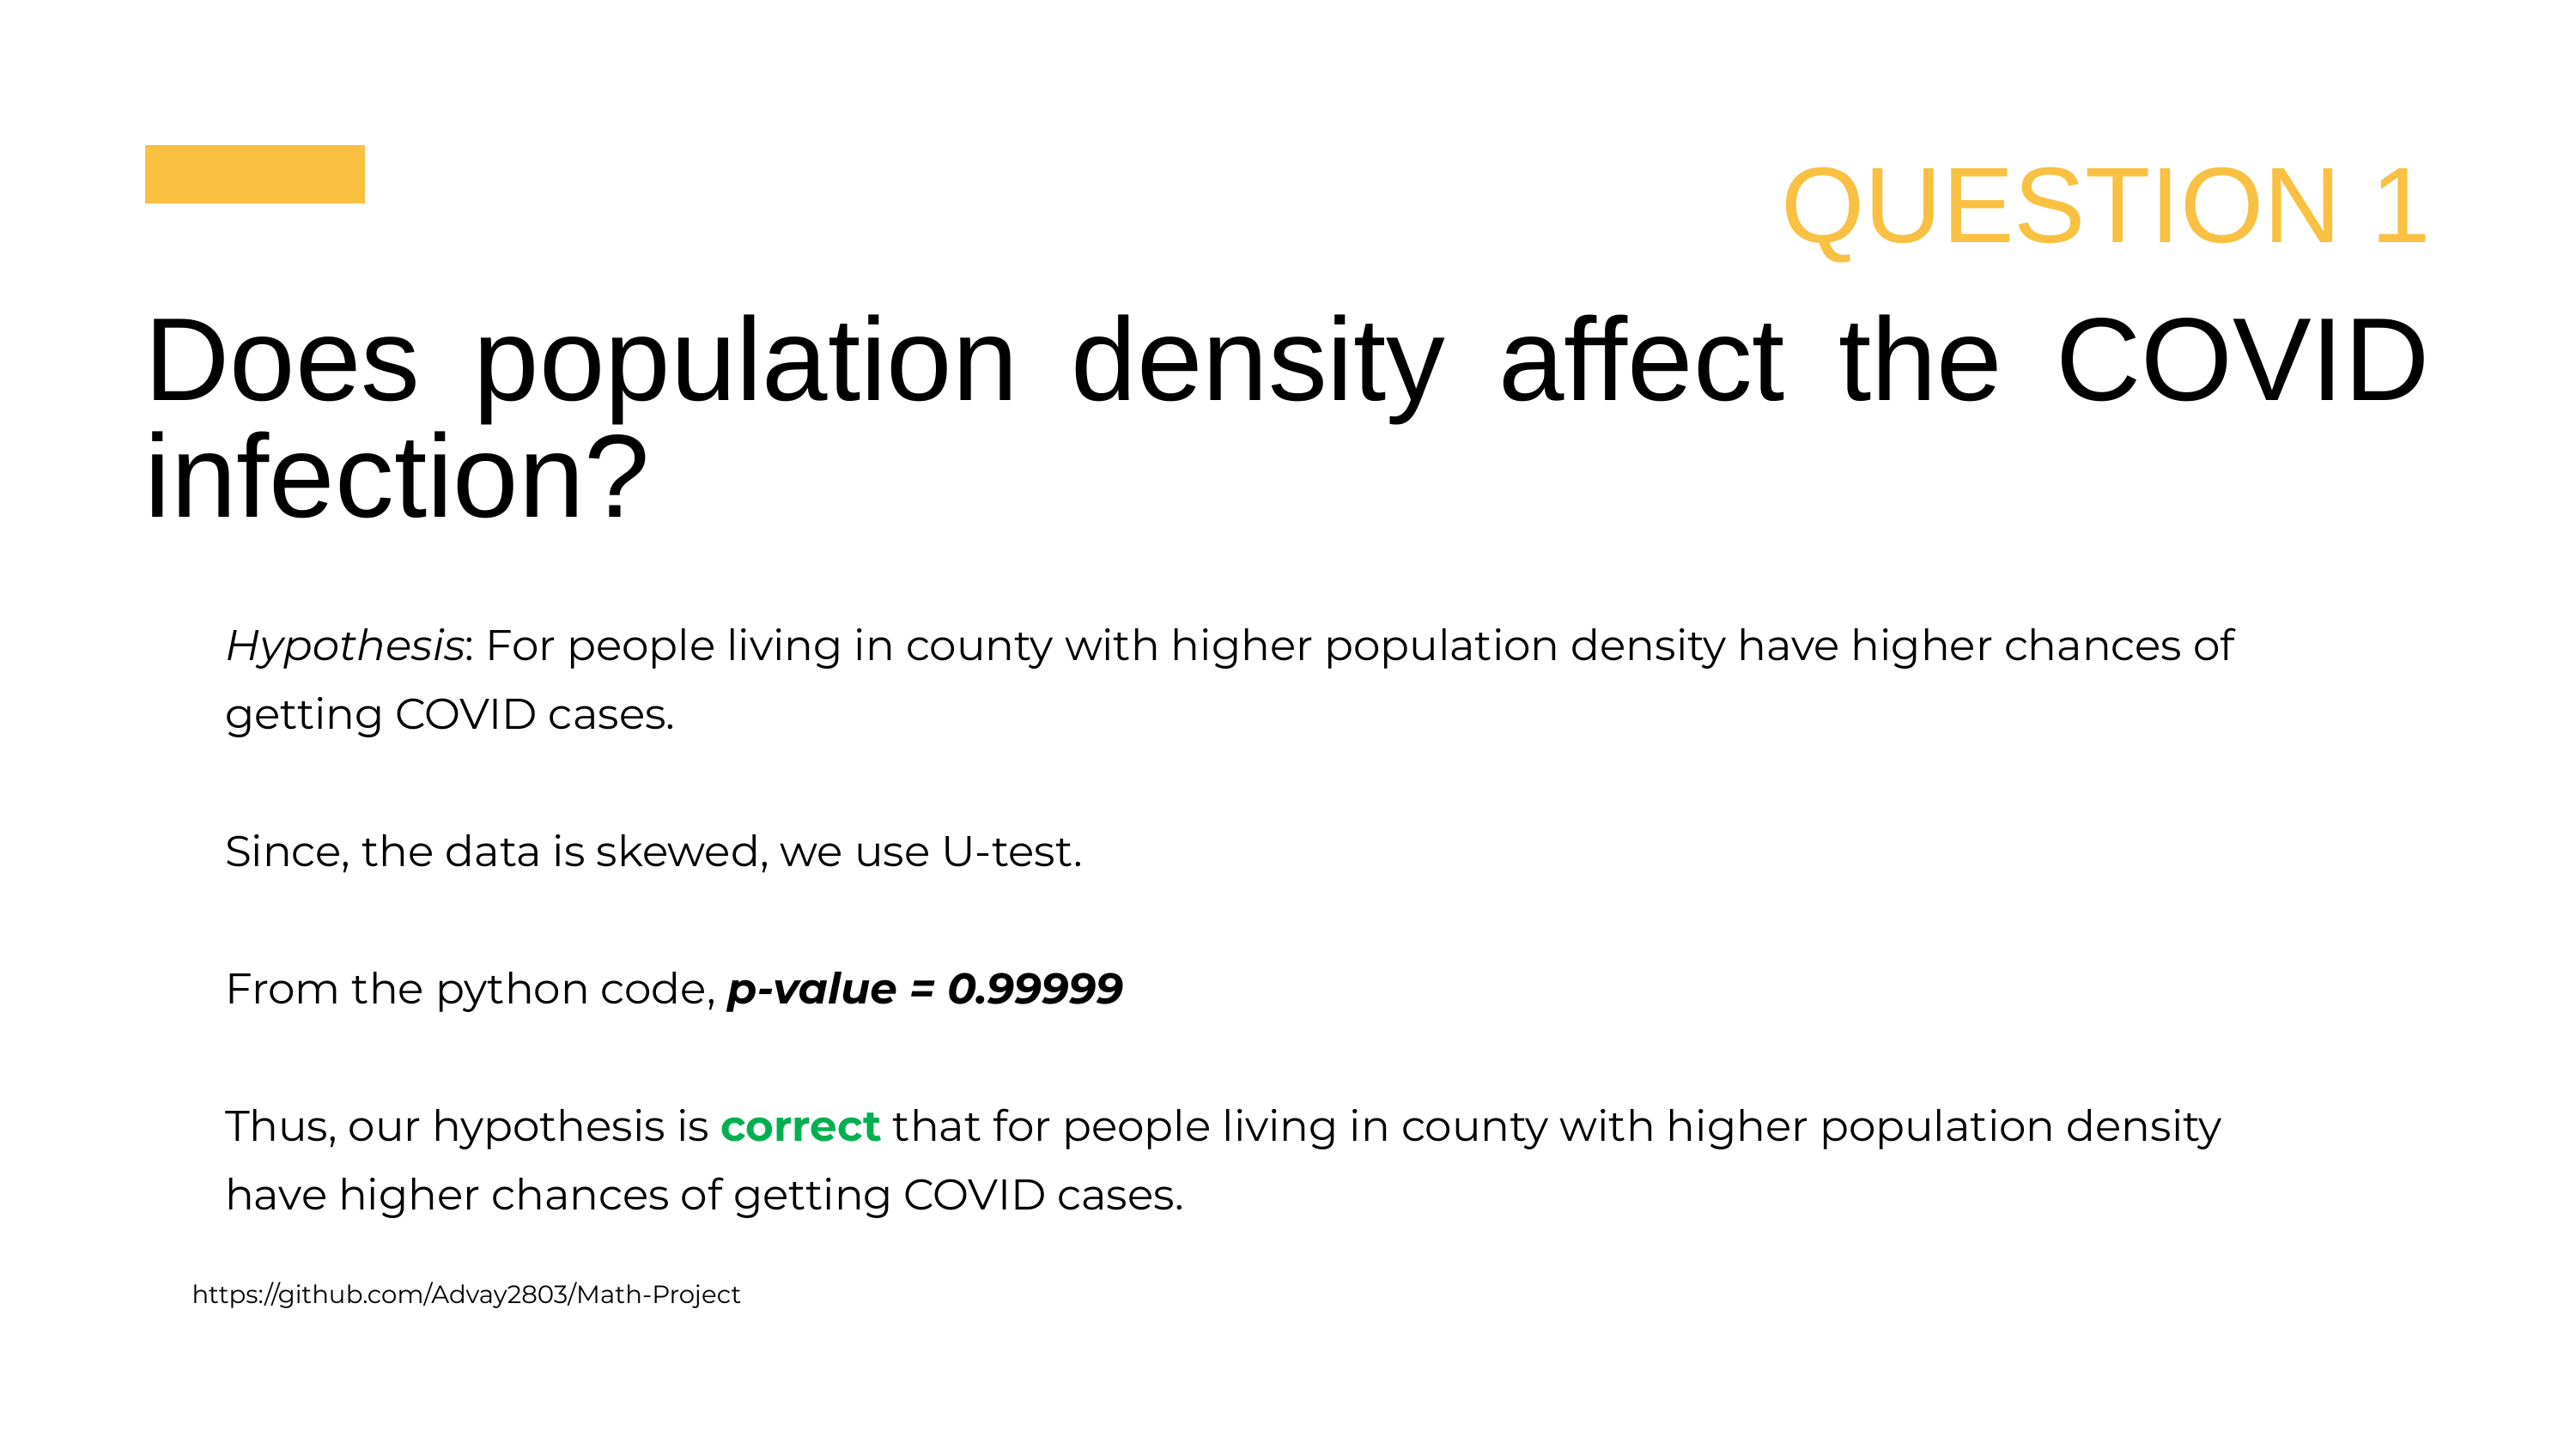

QUESTION 1

Does population density affect the COVID infection?
Hypothesis: For people living in county with higher population density have higher chances of getting COVID cases.

Since, the data is skewed, we use U-test.

From the python code, p-value = 0.99999

Thus, our hypothesis is correct that for people living in county with higher population density have higher chances of getting COVID cases.

https://github.com/Advay2803/Math-Project